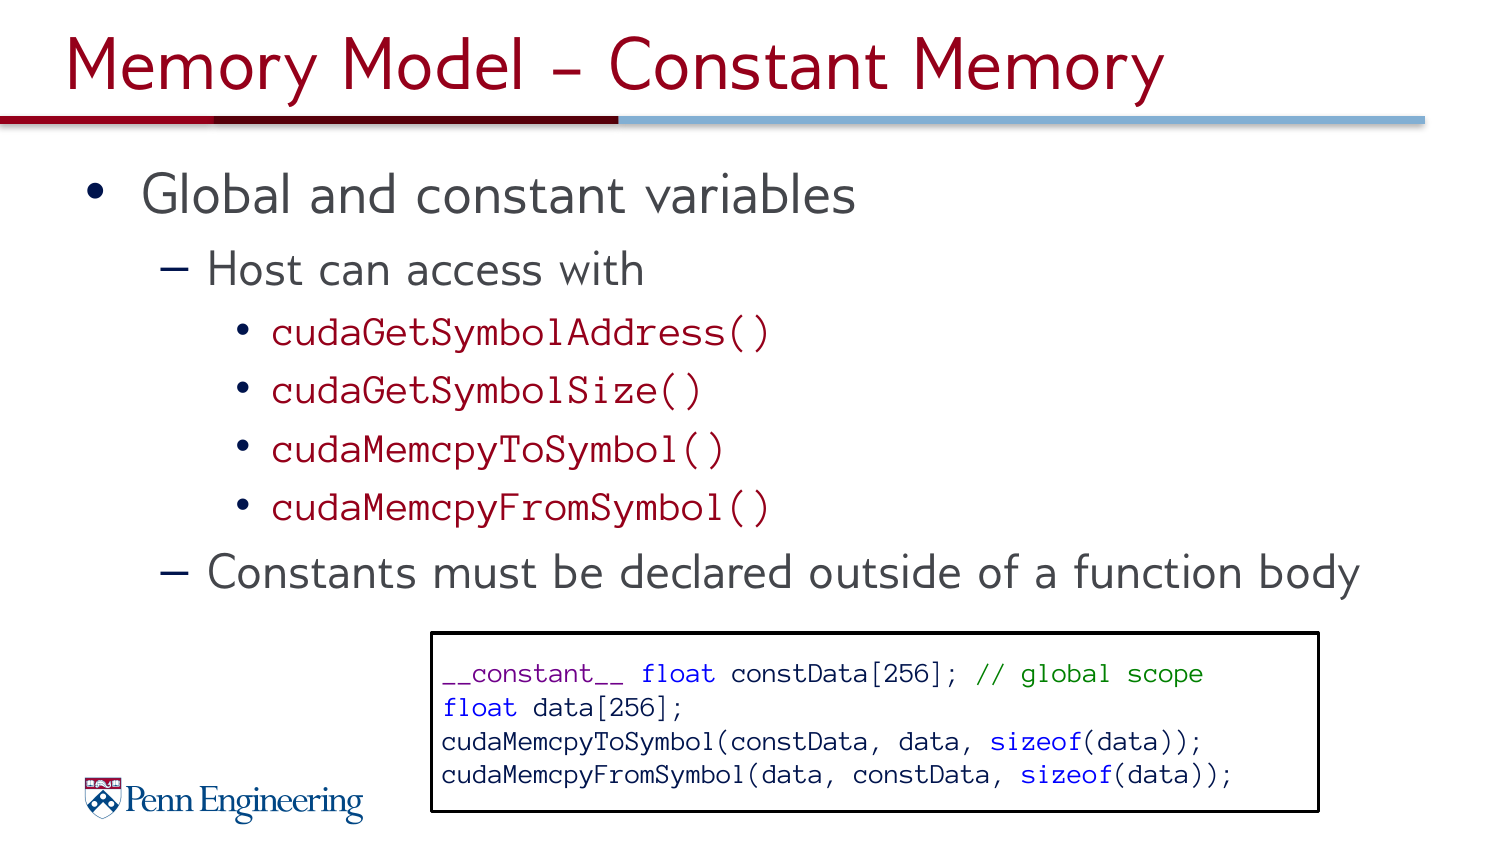

# Memory Model – Constant Memory
Global and constant variables
Host can access with
cudaGetSymbolAddress()
cudaGetSymbolSize()
cudaMemcpyToSymbol()
cudaMemcpyFromSymbol()
Constants must be declared outside of a function body
__constant__ float constData[256]; // global scope
float data[256];
cudaMemcpyToSymbol(constData, data, sizeof(data));
cudaMemcpyFromSymbol(data, constData, sizeof(data));